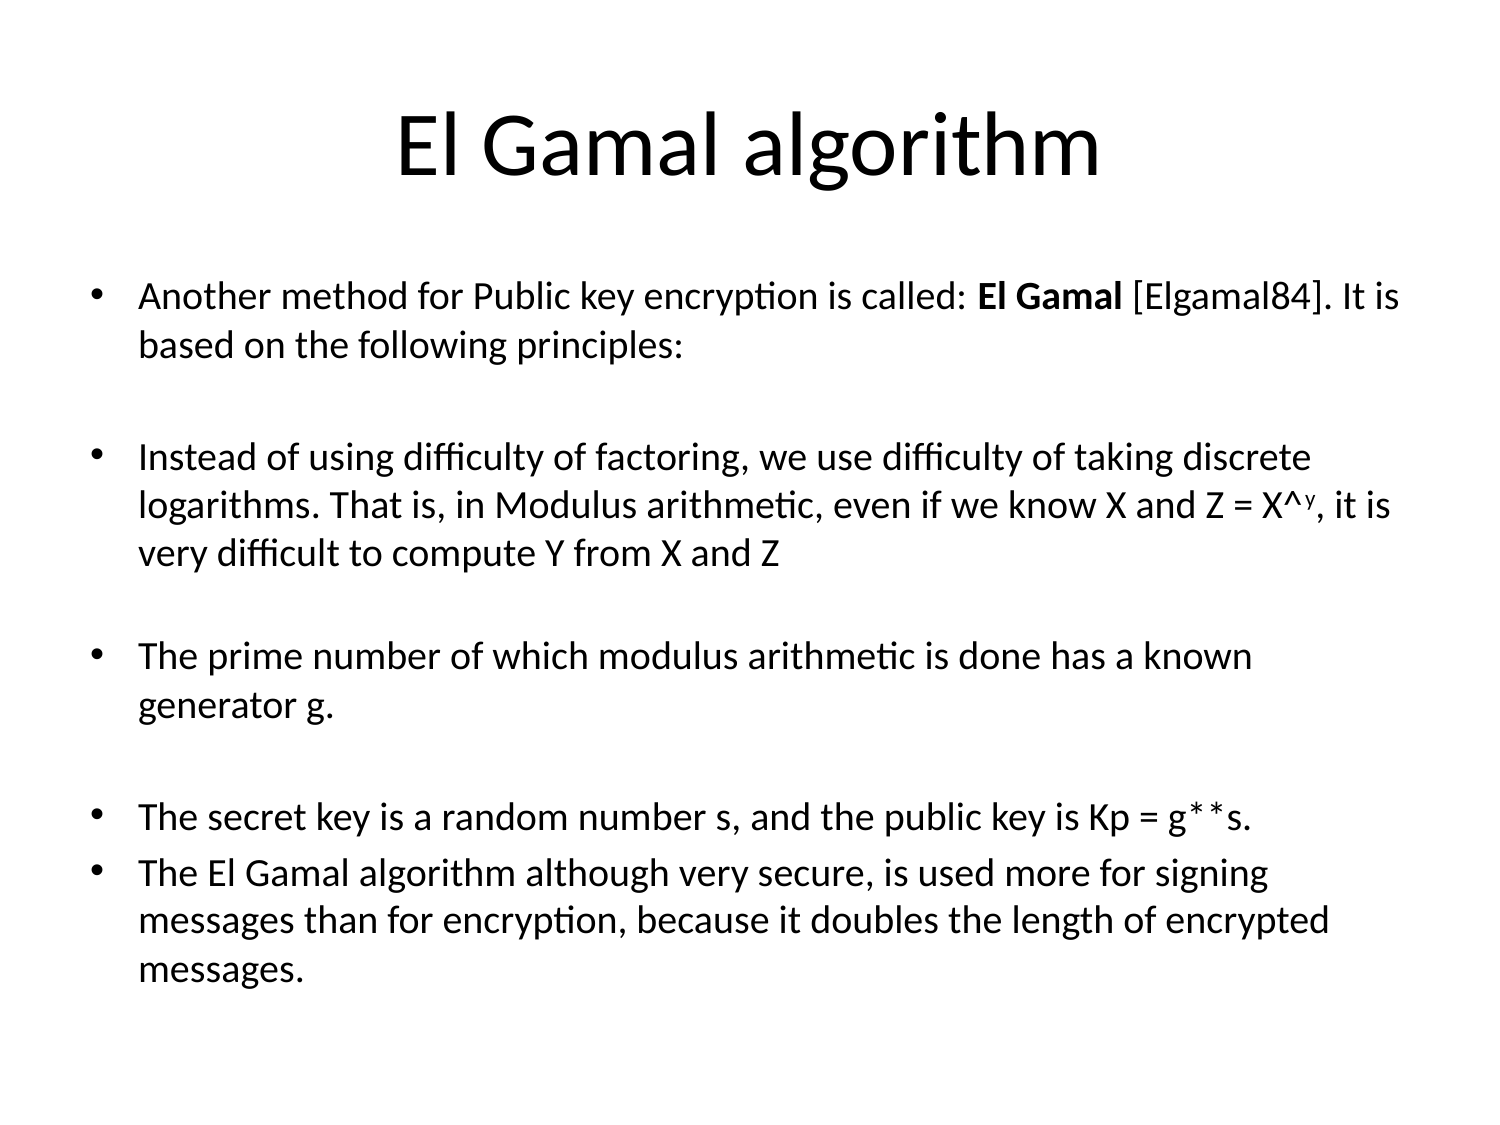

# El Gamal algorithm
Another method for Public key encryption is called: El Gamal [Elgamal84]. It is based on the following principles:

Instead of using difficulty of factoring, we use difficulty of taking discrete logarithms. That is, in Modulus arithmetic, even if we know X and Z = X^y, it is very difficult to compute Y from X and Z
The prime number of which modulus arithmetic is done has a known generator g.

The secret key is a random number s, and the public key is Kp = g**s.
The El Gamal algorithm although very secure, is used more for signing messages than for encryption, because it doubles the length of encrypted messages.